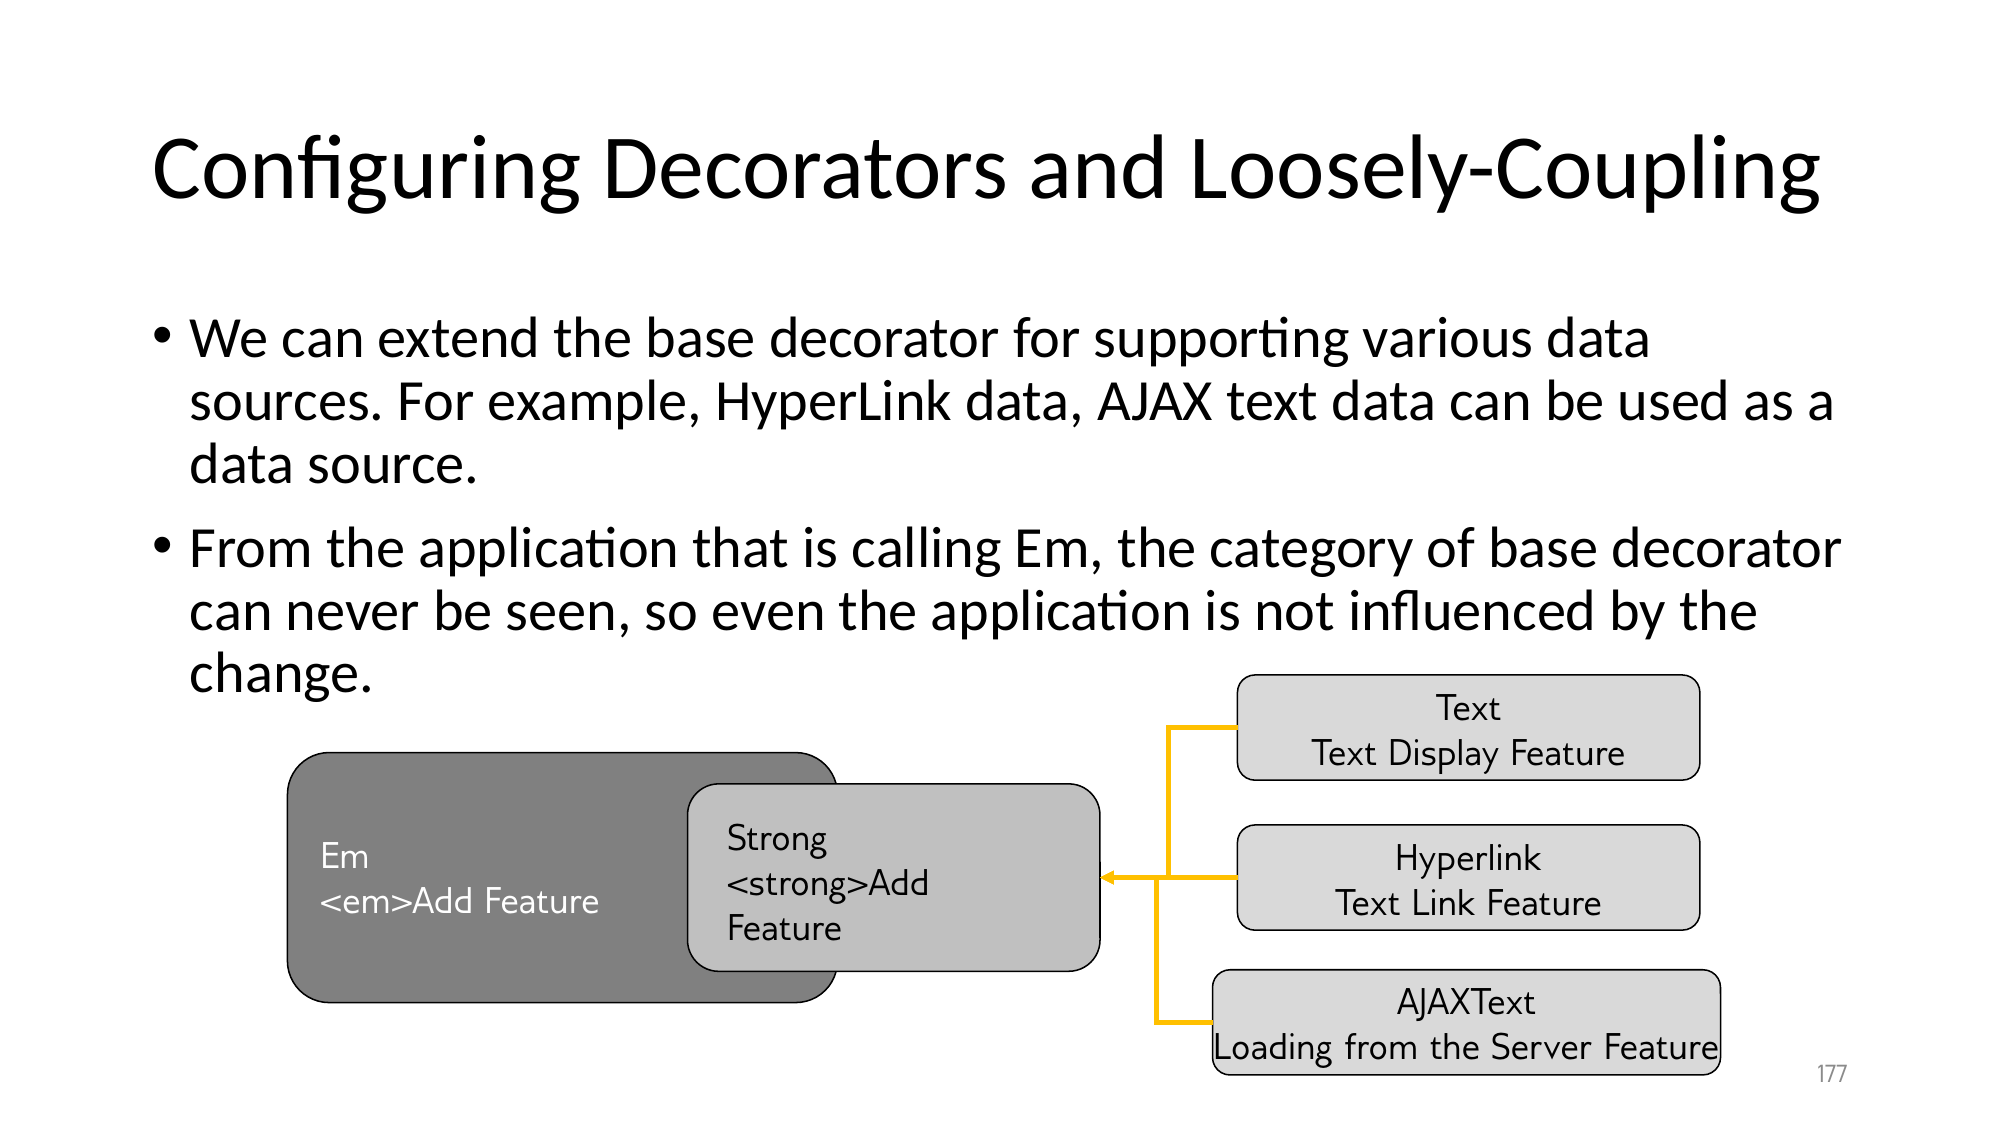

# Configuring Decorators and Loosely-Coupling
We can extend the base decorator for supporting various data sources. For example, HyperLink data, AJAX text data can be used as a data source.
From the application that is calling Em, the category of base decorator can never be seen, so even the application is not influenced by the change.
Text
Text Display Feature

Strong
<strong>Add Feature
Em
<em>Add Feature
Hyperlink
Text Link Feature
AJAXText
Loading from the Server Feature
177